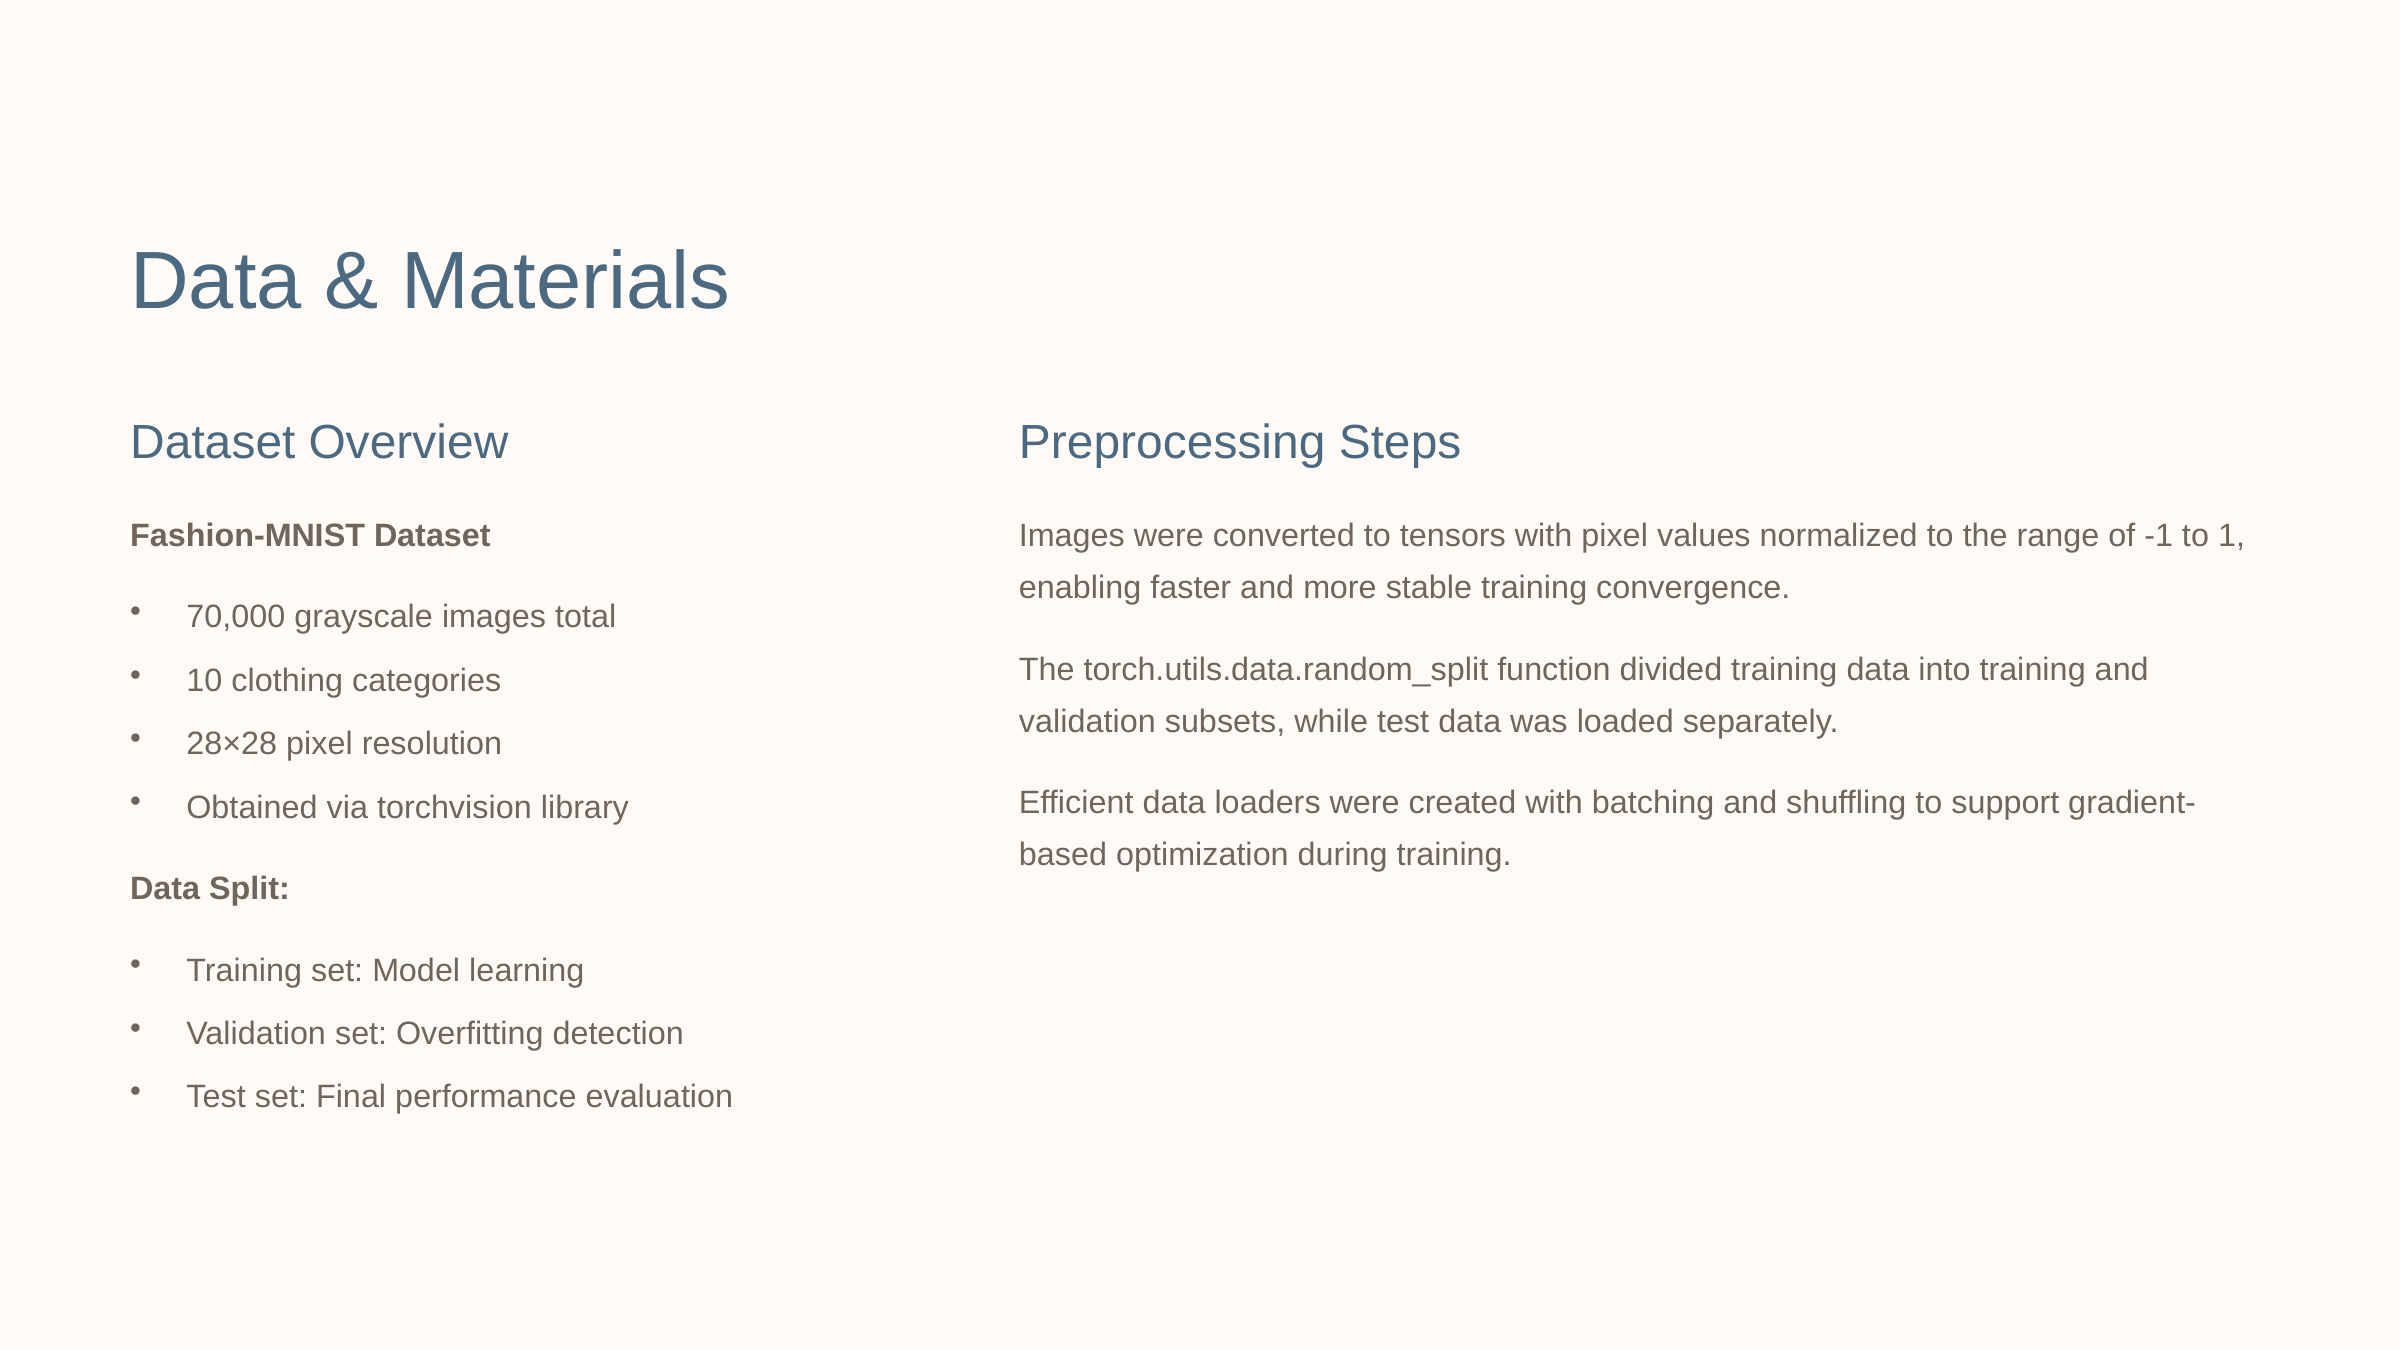

Data & Materials
Dataset Overview
Preprocessing Steps
Fashion-MNIST Dataset
Images were converted to tensors with pixel values normalized to the range of -1 to 1, enabling faster and more stable training convergence.
70,000 grayscale images total
The torch.utils.data.random_split function divided training data into training and validation subsets, while test data was loaded separately.
10 clothing categories
28×28 pixel resolution
Efficient data loaders were created with batching and shuffling to support gradient-based optimization during training.
Obtained via torchvision library
Data Split:
Training set: Model learning
Validation set: Overfitting detection
Test set: Final performance evaluation